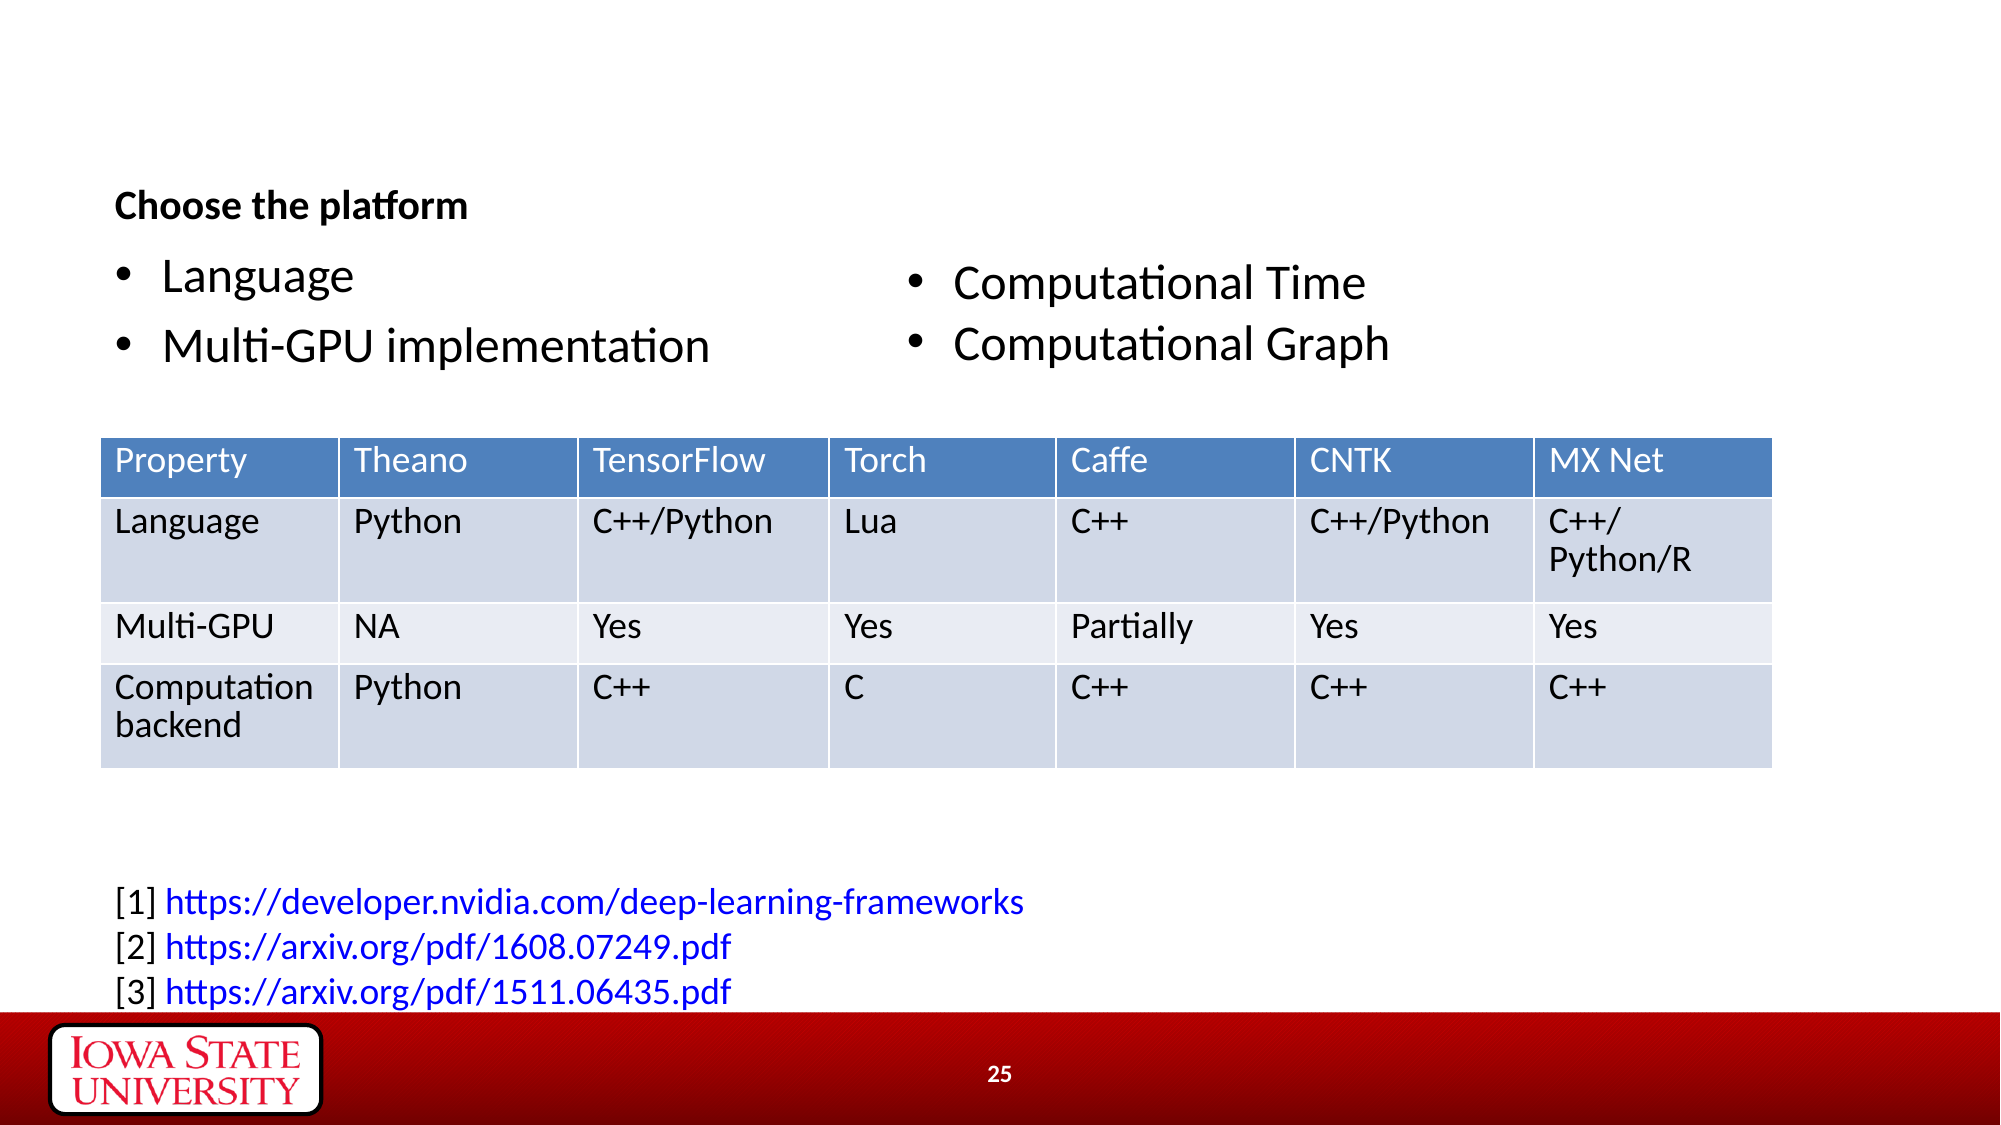

# Choose the platform
Language
Multi-GPU implementation

Computational Time
Computational Graph
| Property | Theano | TensorFlow | Torch | Caffe | CNTK | MX Net |
| --- | --- | --- | --- | --- | --- | --- |
| Language | Python | C++/Python | Lua | C++ | C++/Python | C++/Python/R |
| Multi-GPU | NA | Yes | Yes | Partially | Yes | Yes |
| Computation backend | Python | C++ | C | C++ | C++ | C++ |
[1] https://developer.nvidia.com/deep-learning-frameworks
[2] https://arxiv.org/pdf/1608.07249.pdf
[3] https://arxiv.org/pdf/1511.06435.pdf
25